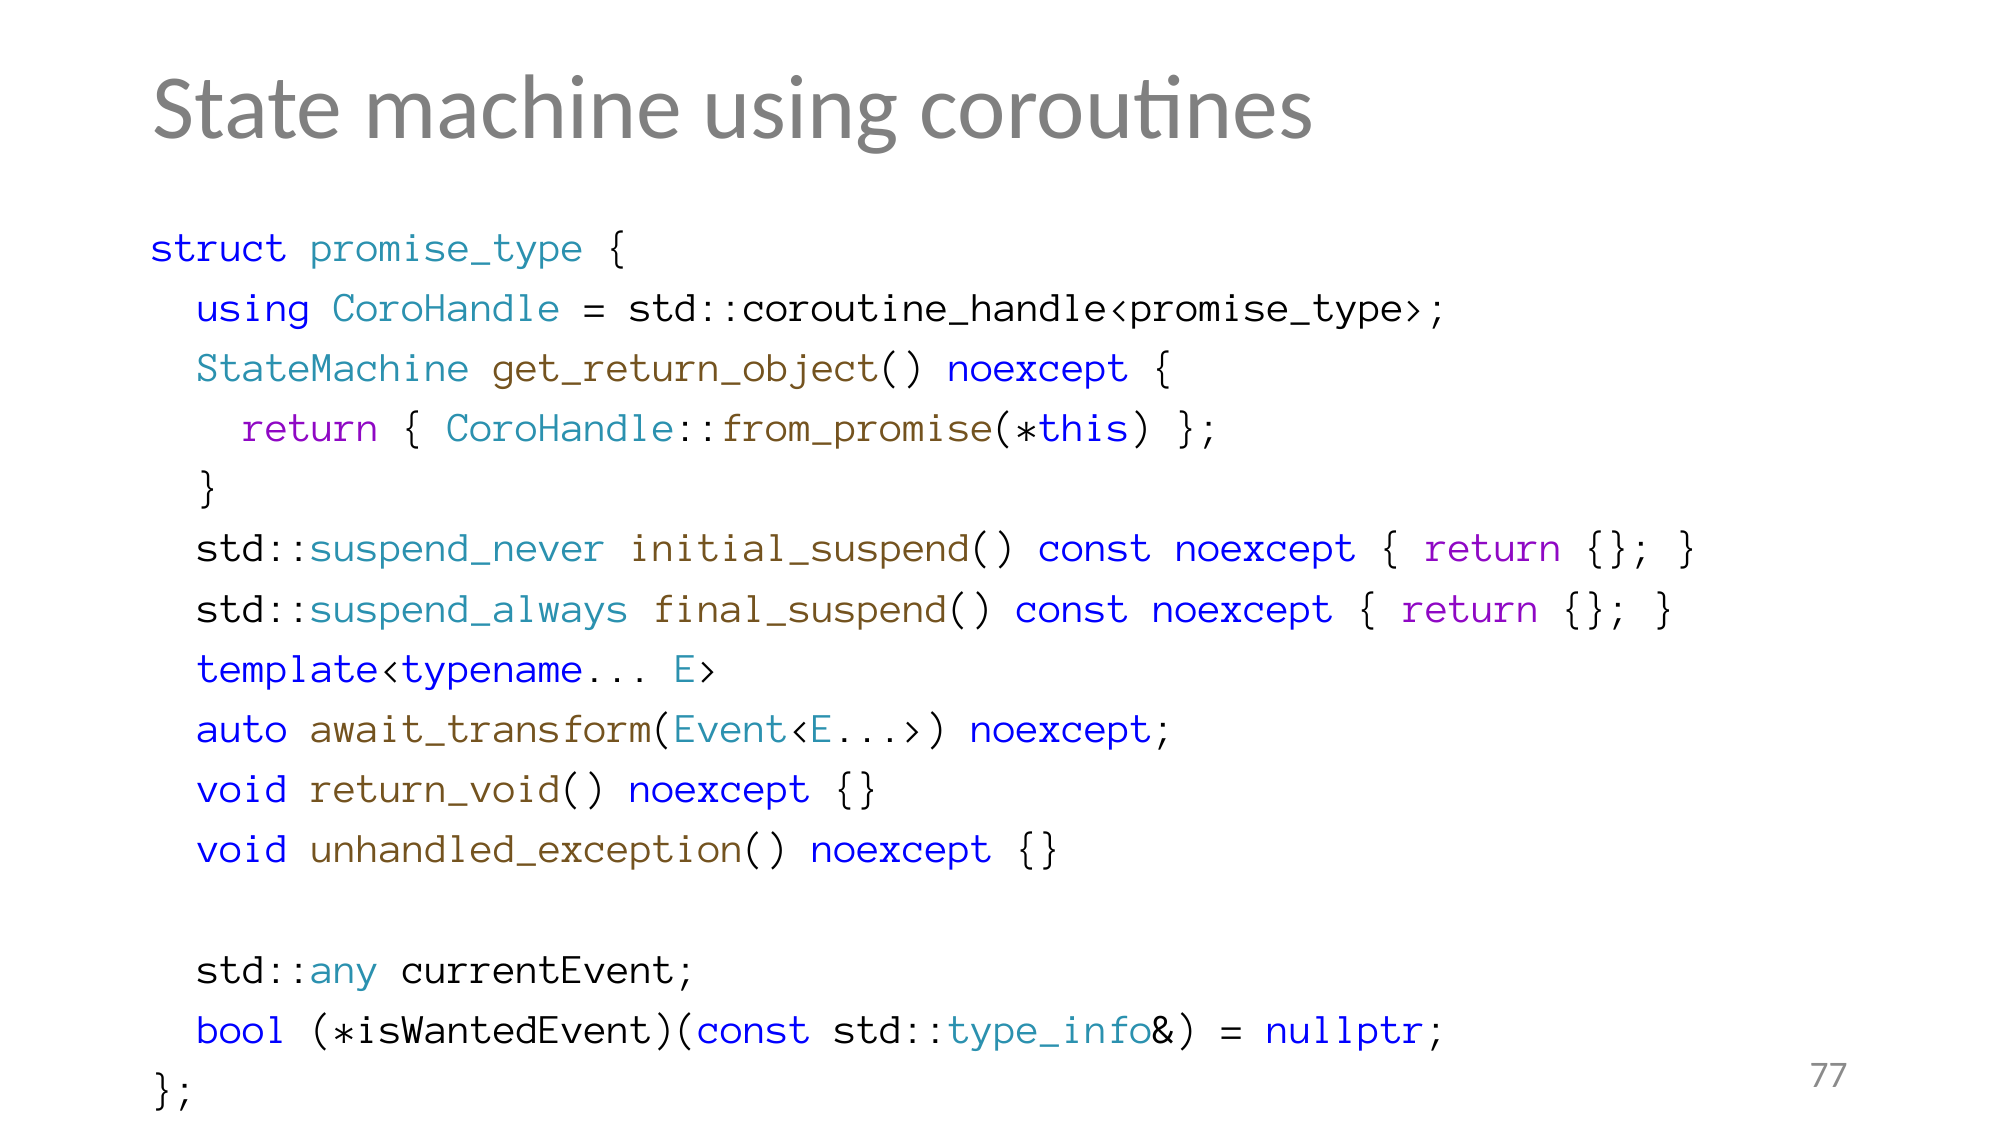

# State machine using coroutines
struct promise_type {
  using CoroHandle = std::coroutine_handle<promise_type>;
  StateMachine get_return_object() noexcept {
    return { CoroHandle::from_promise(*this) };
  }
  std::suspend_never initial_suspend() const noexcept { return {}; }
  std::suspend_always final_suspend() const noexcept { return {}; }
  template<typename... E>
  auto await_transform(Event<E...>) noexcept;
  void return_void() noexcept {}
  void unhandled_exception() noexcept {}

  std::any currentEvent;
  bool (*isWantedEvent)(const std::type_info&) = nullptr;
};
77